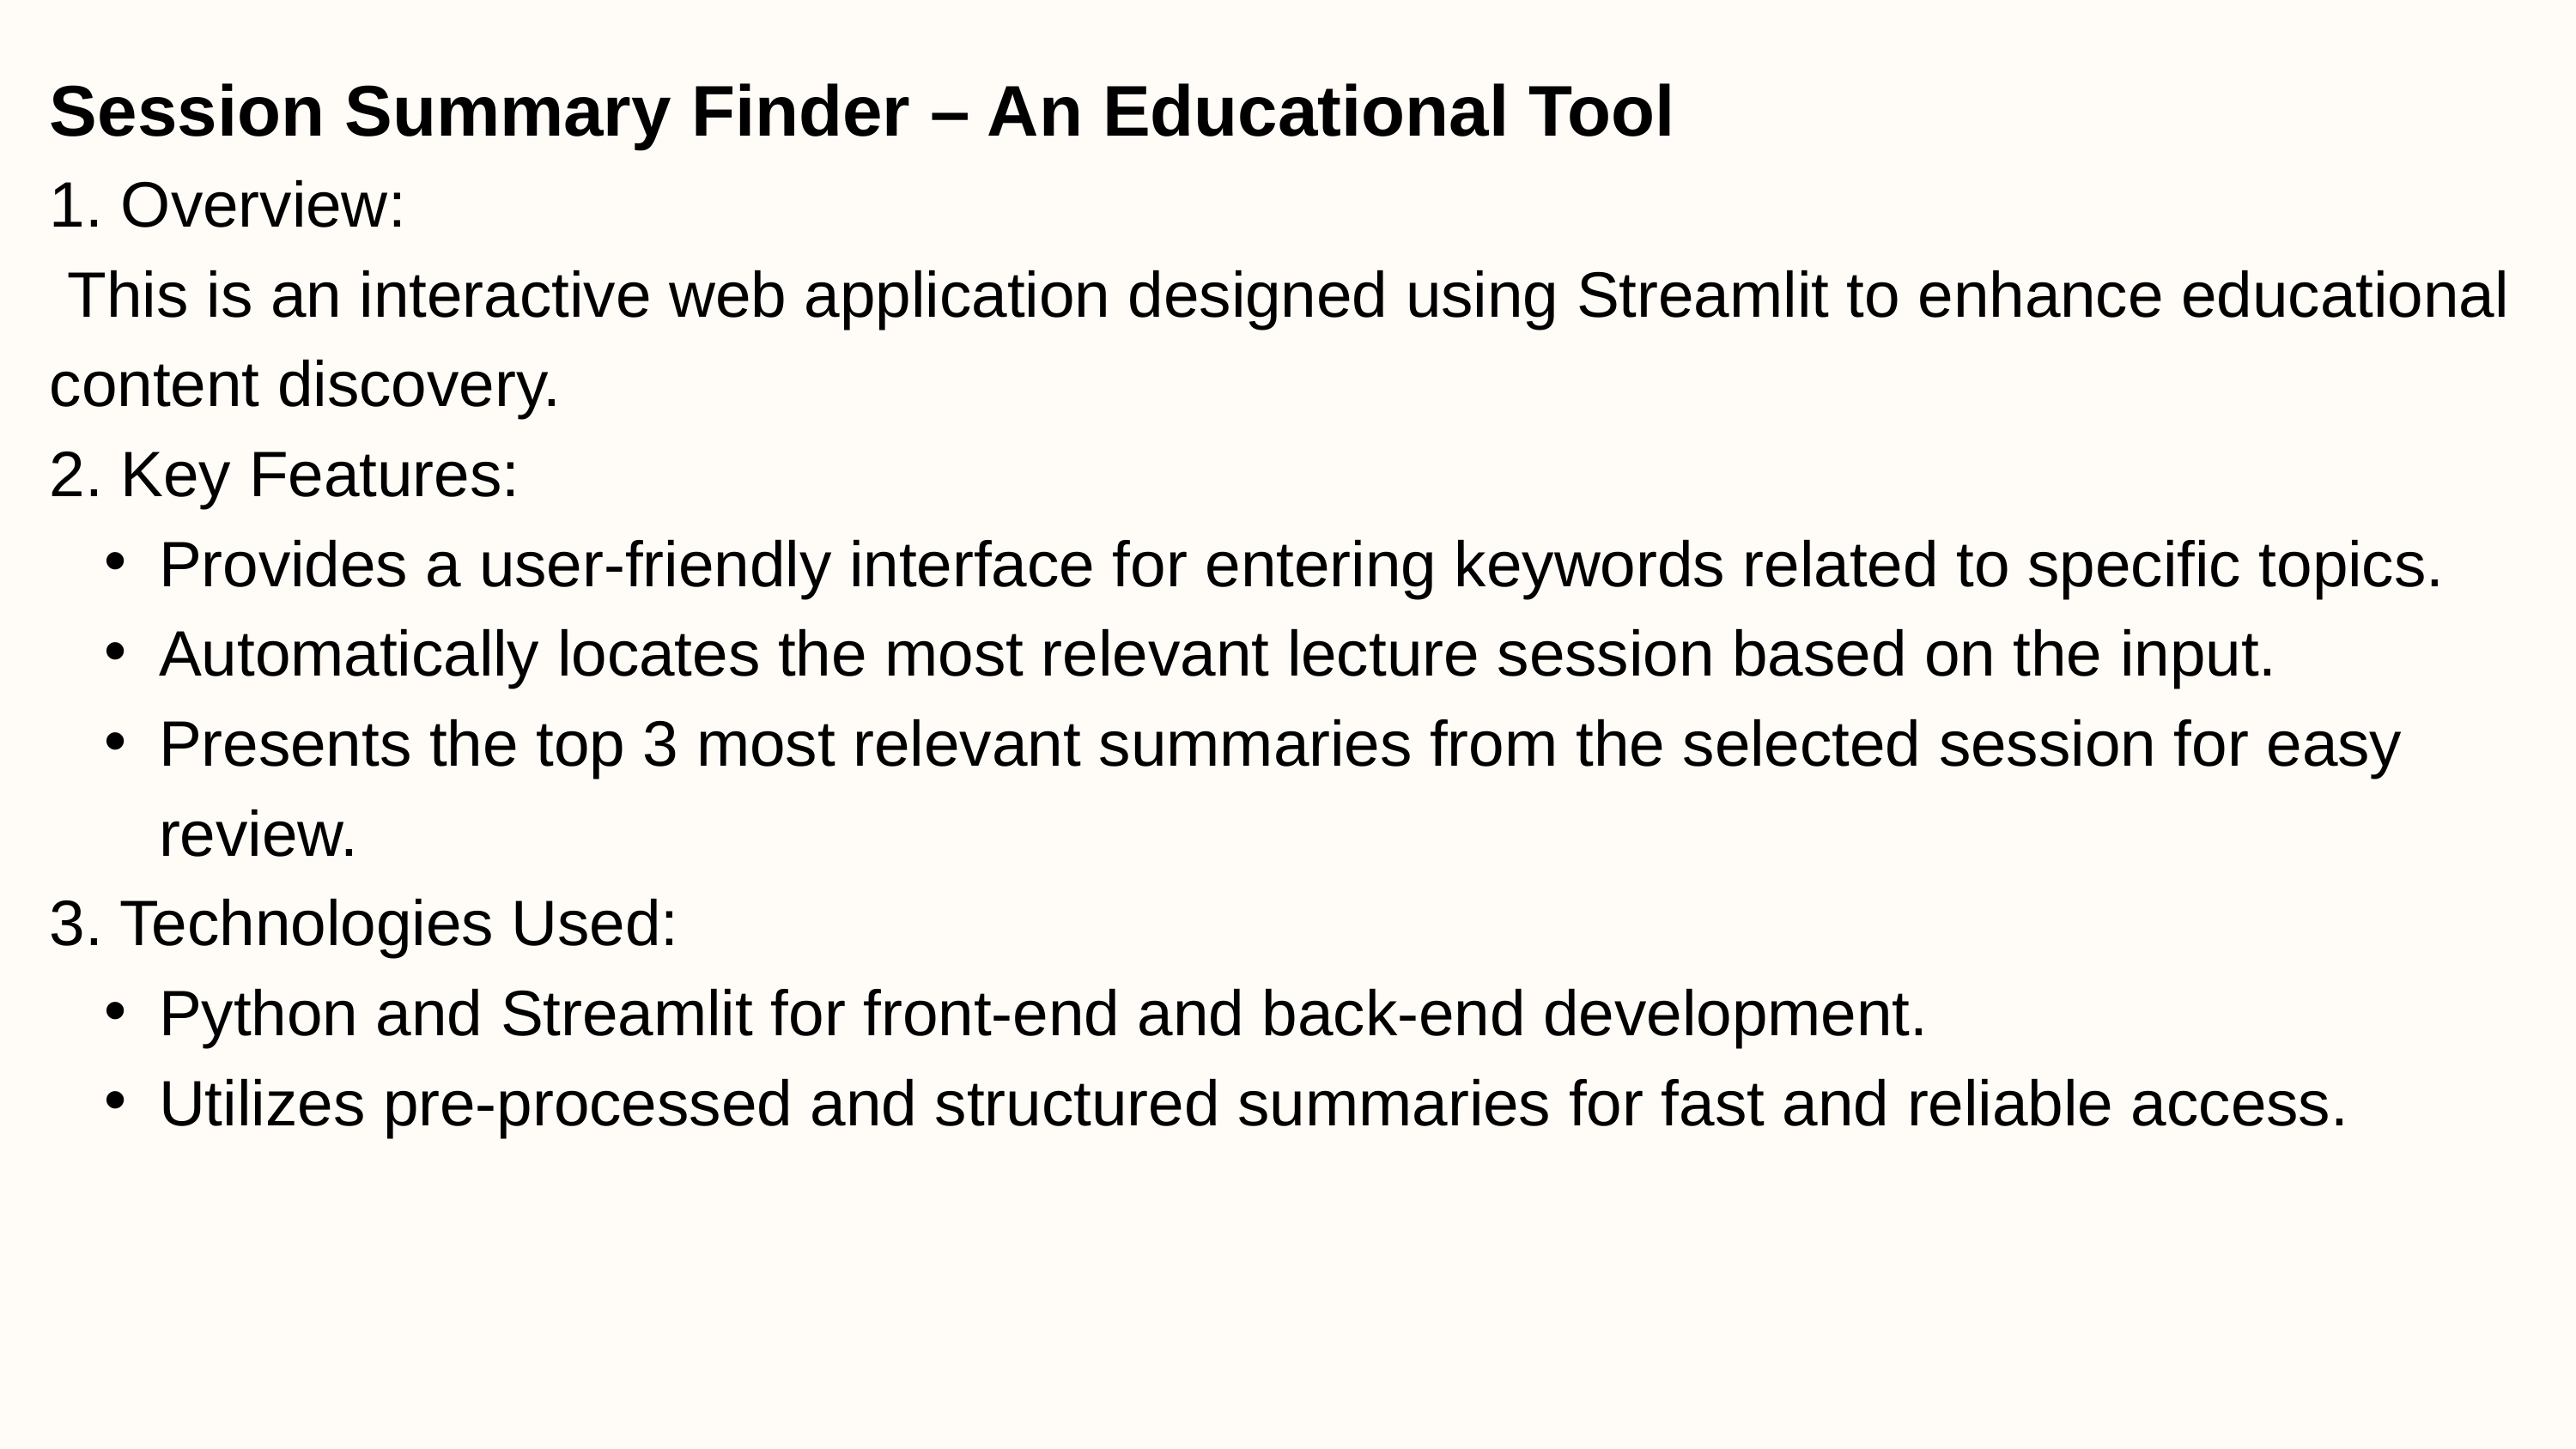

Session Summary Finder – An Educational Tool
1. Overview:
 This is an interactive web application designed using Streamlit to enhance educational content discovery.
2. Key Features:
Provides a user-friendly interface for entering keywords related to specific topics.
Automatically locates the most relevant lecture session based on the input.
Presents the top 3 most relevant summaries from the selected session for easy review.
3. Technologies Used:
Python and Streamlit for front-end and back-end development.
Utilizes pre-processed and structured summaries for fast and reliable access.